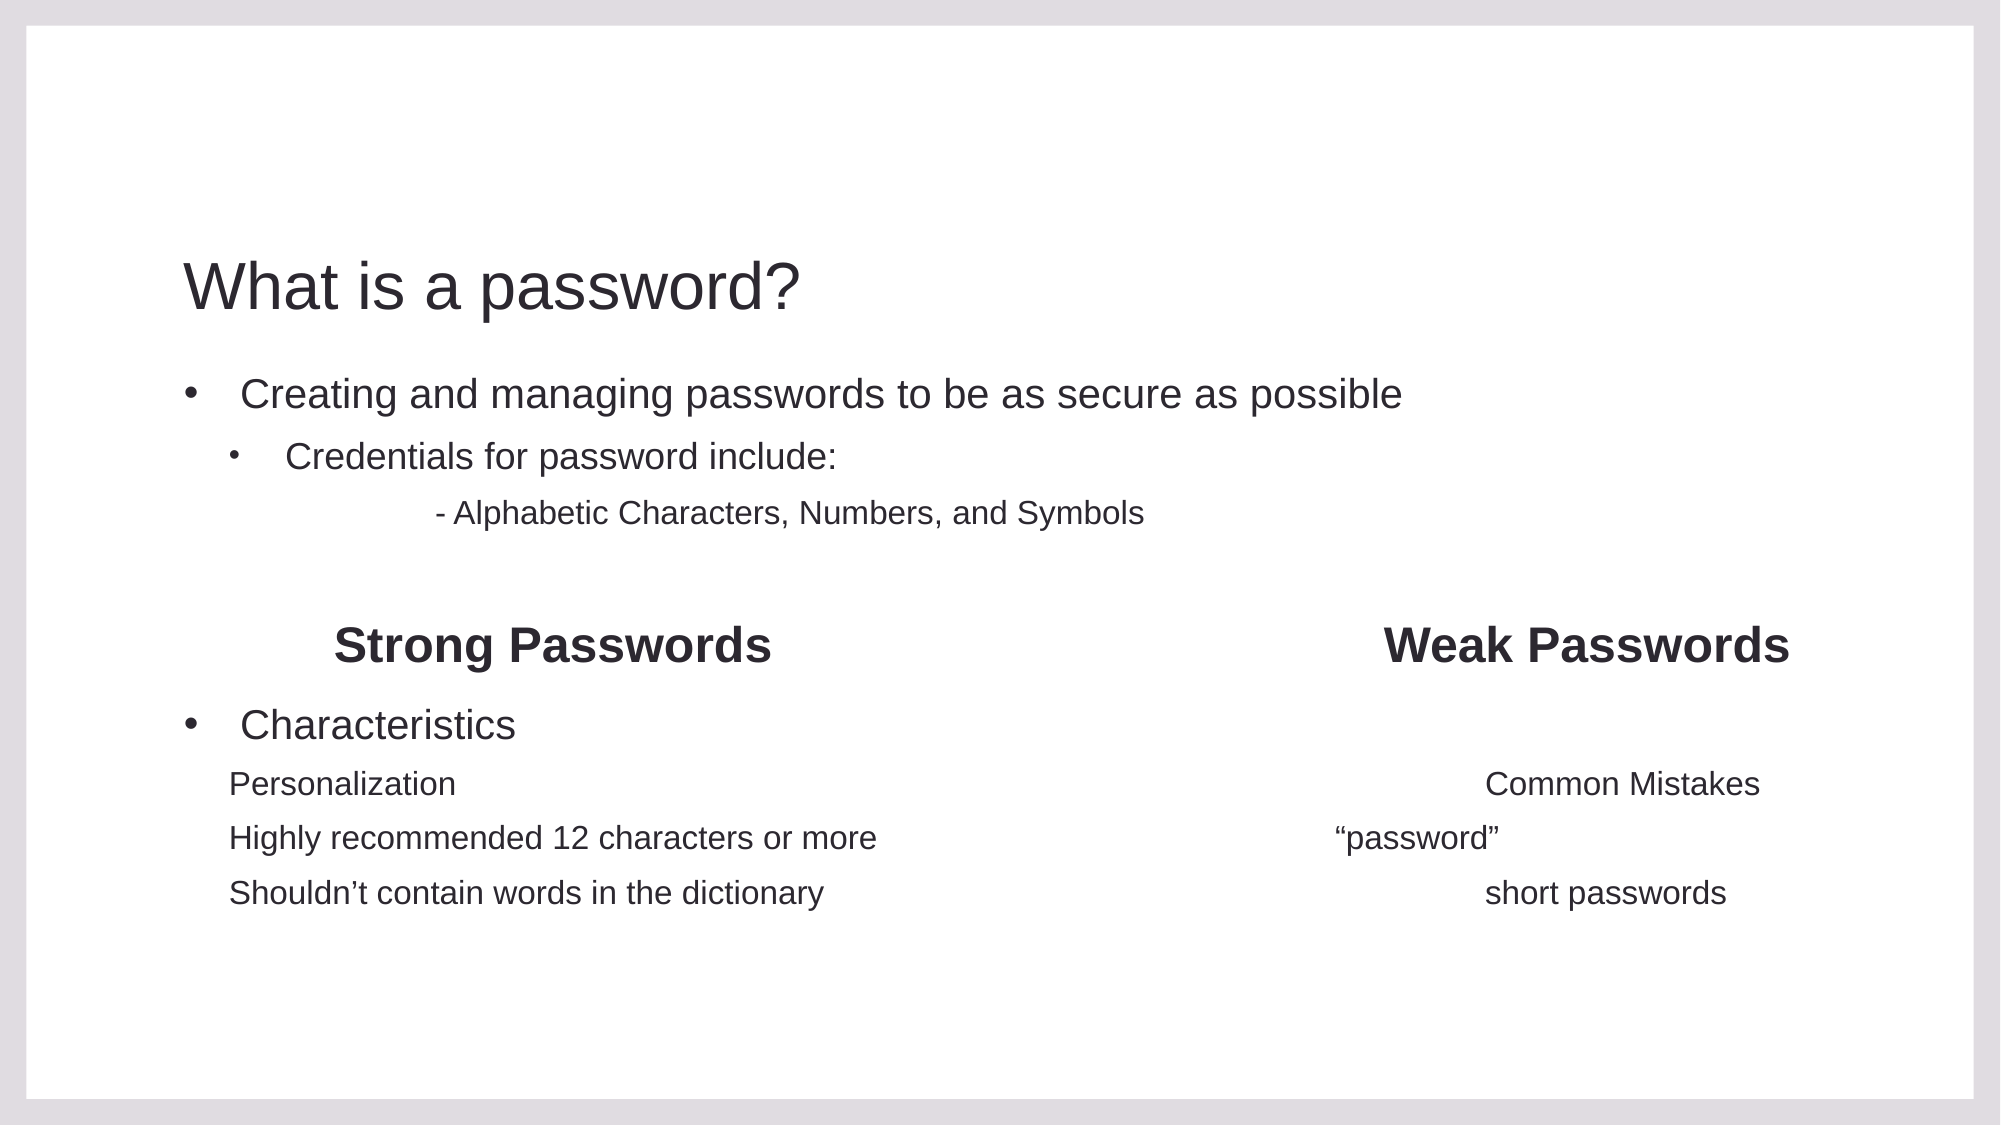

# What is a password?
Creating and managing passwords to be as secure as possible
Credentials for password include:
		- Alphabetic Characters, Numbers, and Symbols

	Strong Passwords					Weak Passwords
Characteristics
Personalization 							Common Mistakes
Highly recommended 12 characters or more				“password”
Shouldn’t contain words in the dictionary					short passwords